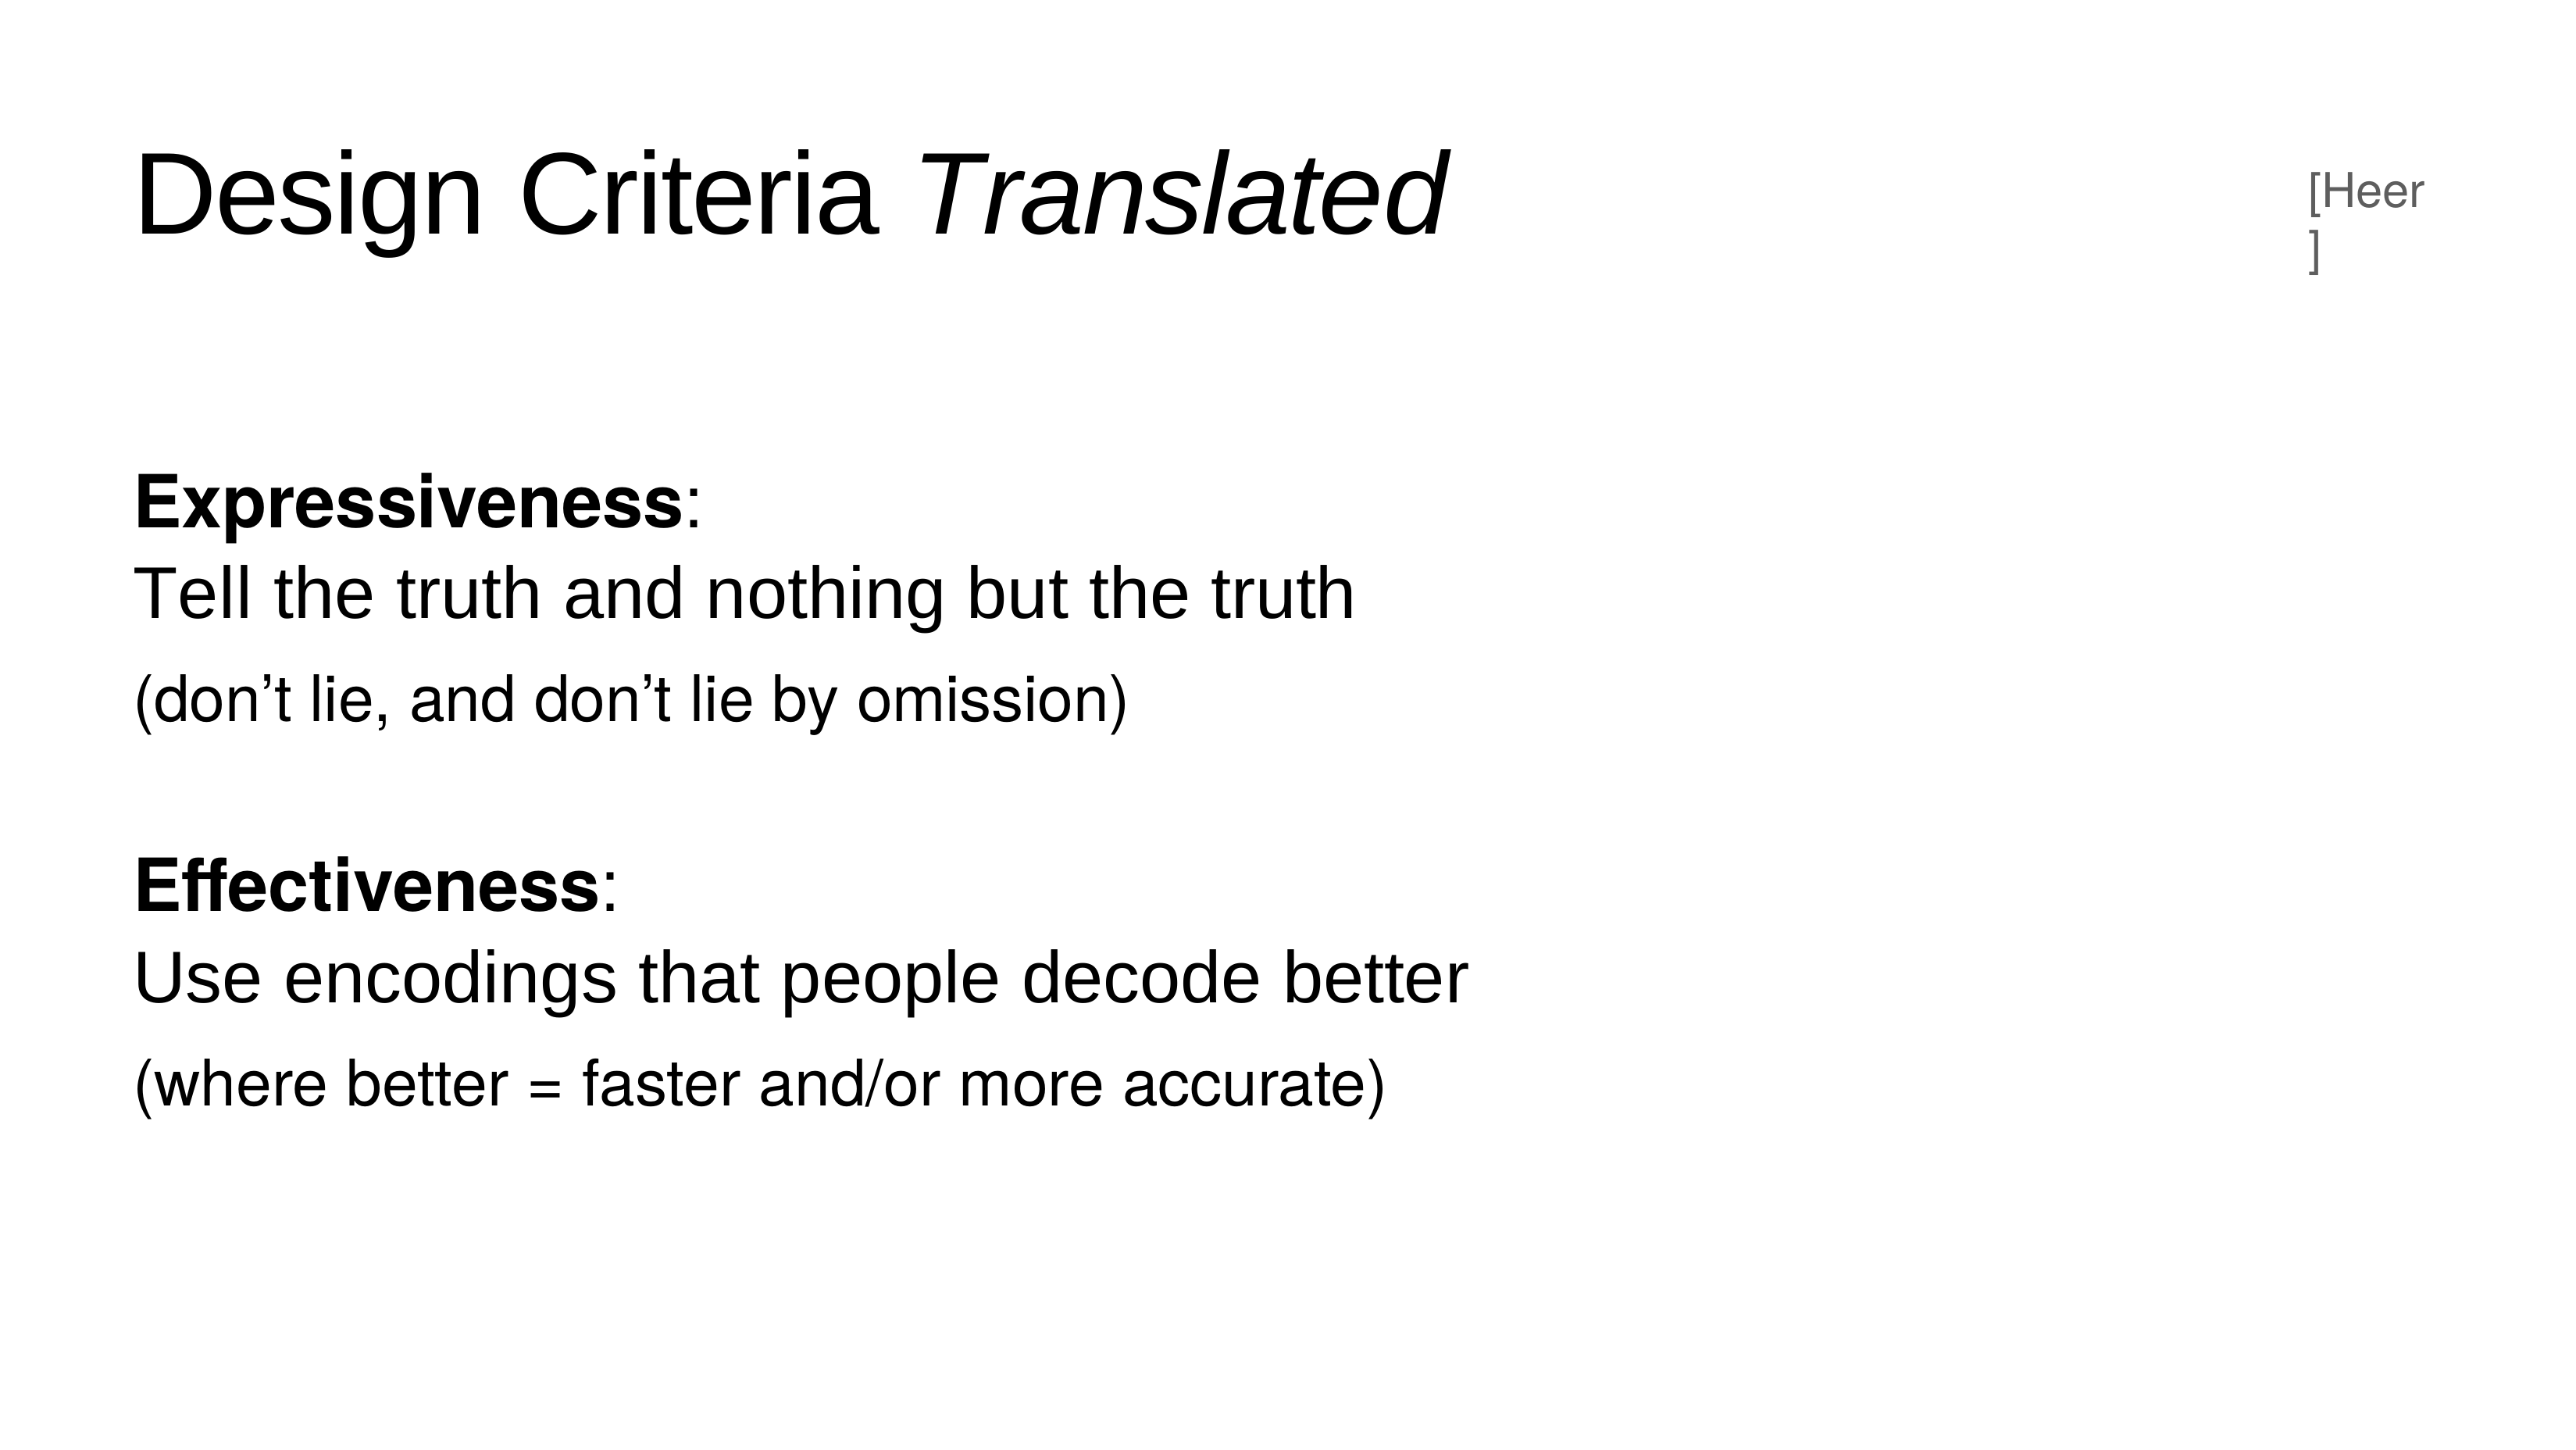

# Design Criteria Translated
[Heer]
Expressiveness:
Tell the truth and nothing but the truth
(don’t lie, and don’t lie by omission)

Eﬀectiveness:
Use encodings that people decode better
(where better = faster and/or more accurate)